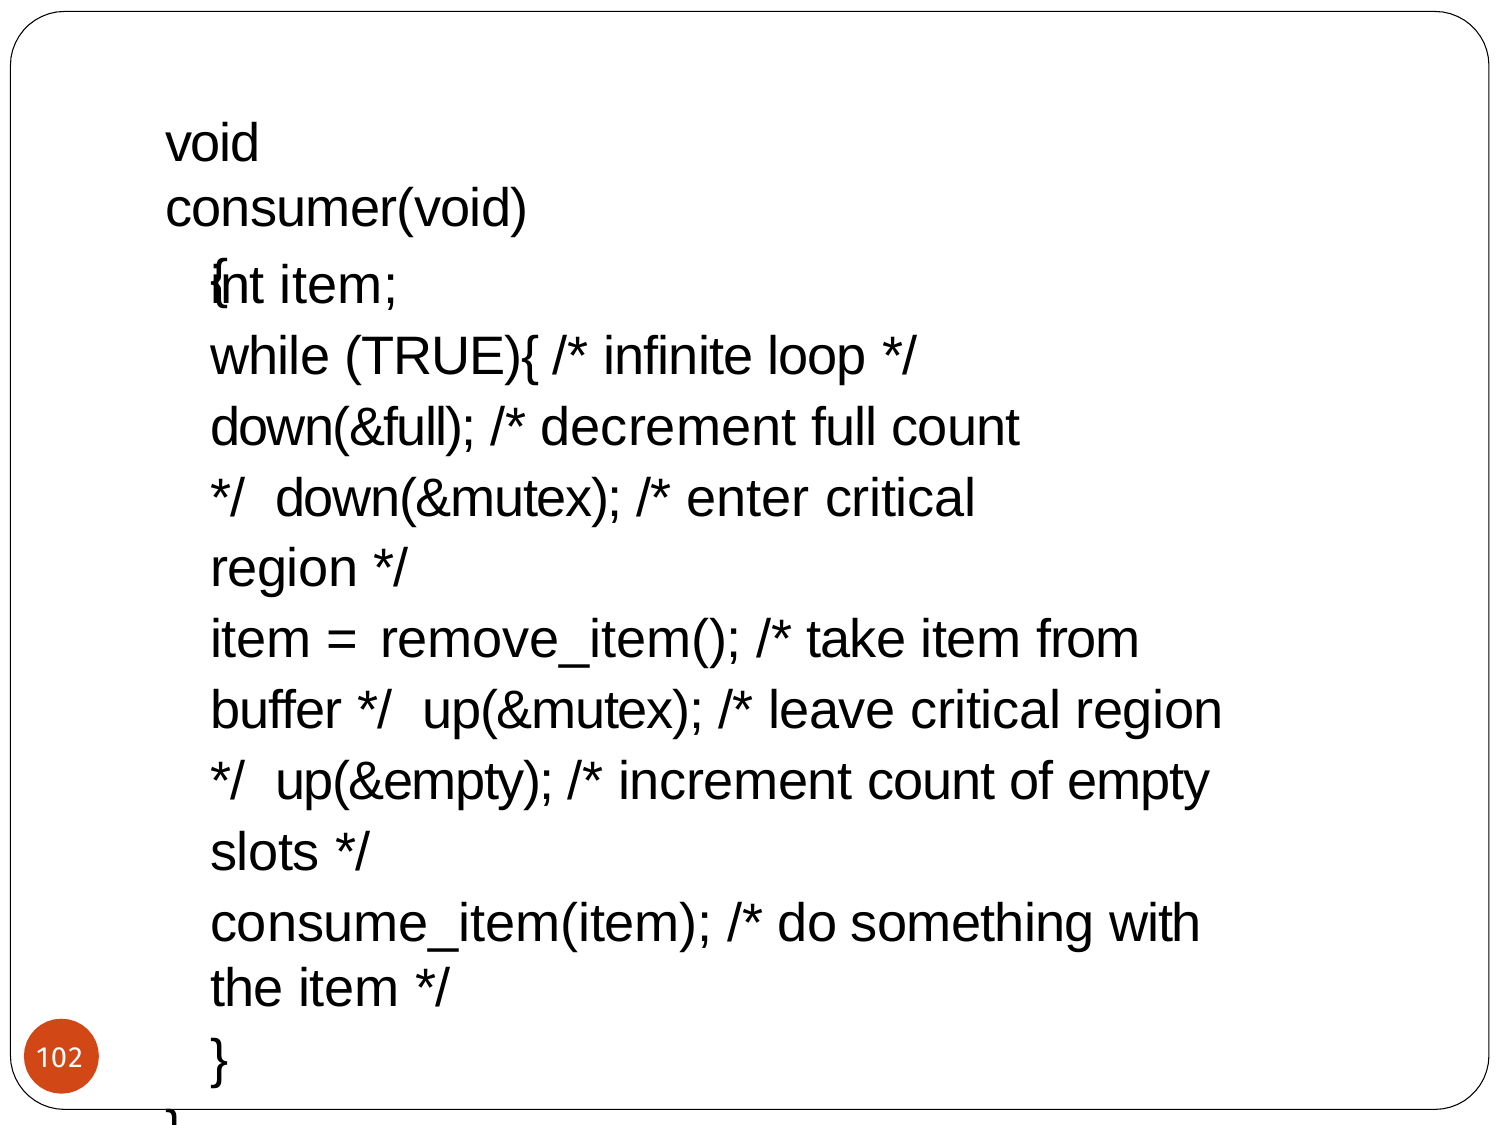

# void consumer(void)
{
int item;
while (TRUE){ /* infinite loop */
down(&full); /* decrement full count */  down(&mutex); /* enter critical region */
item = remove_item(); /* take item from buffer */  up(&mutex); /* leave critical region */  up(&empty); /* increment count of empty slots */
consume_item(item); /* do something with the item */
}
}

102